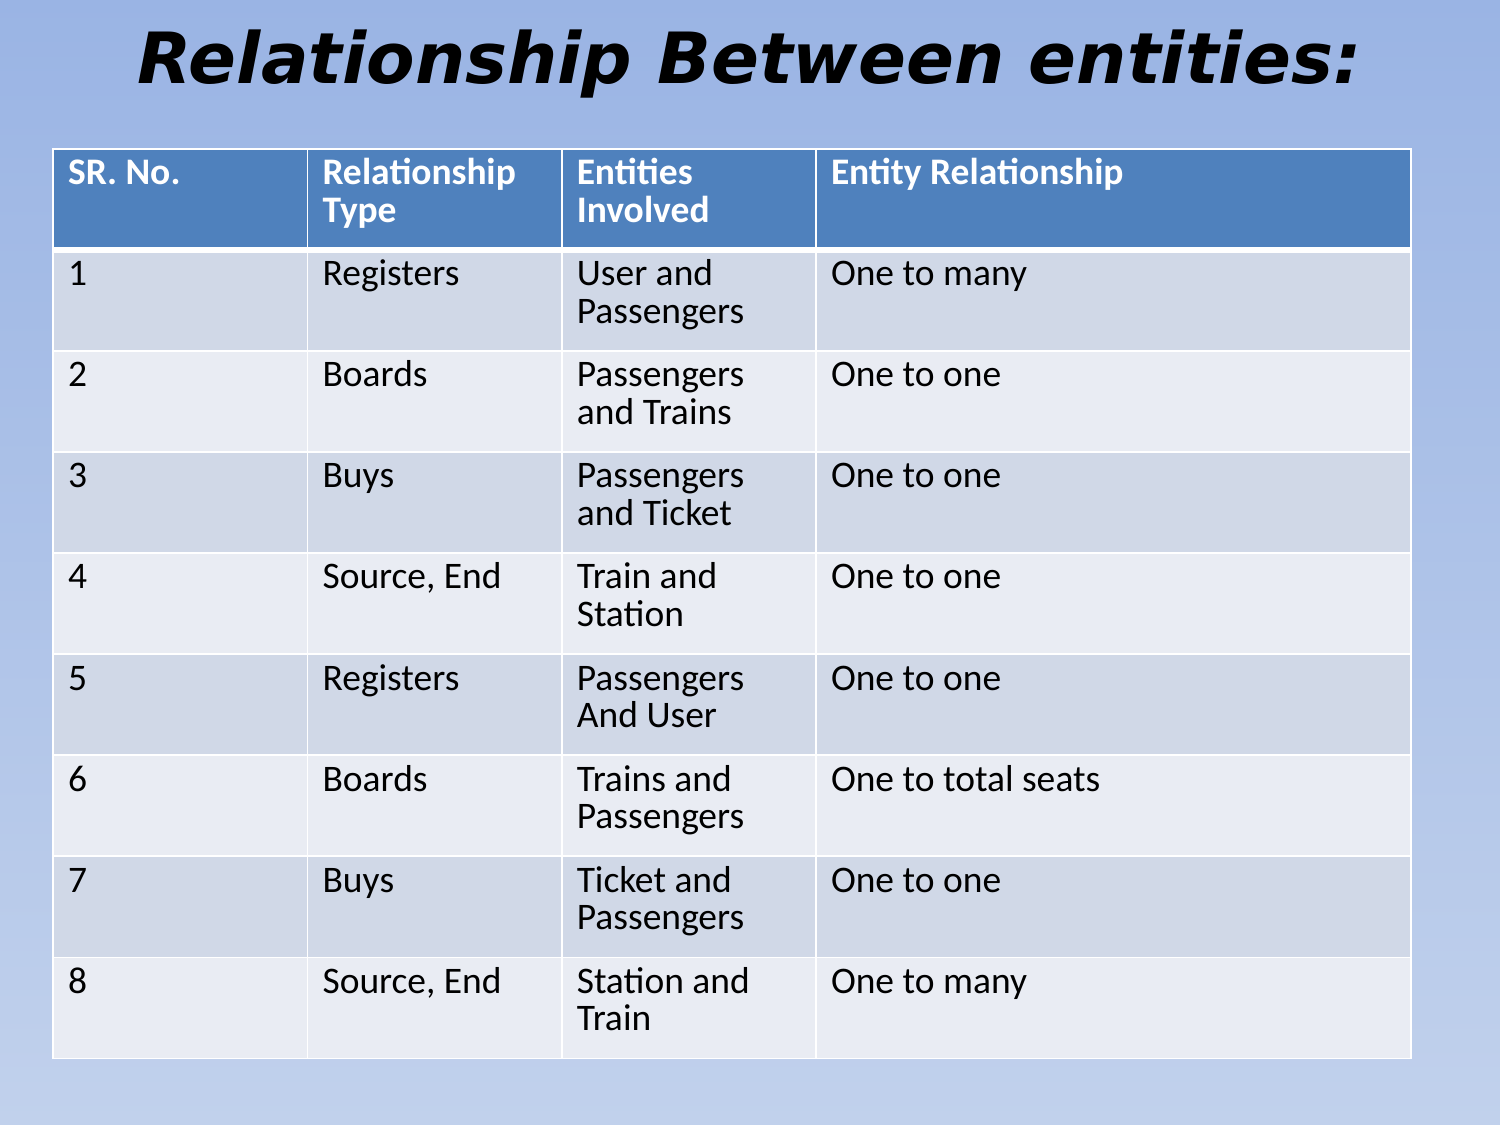

# Relationship Between entities:
| SR. No. | Relationship Type | Entities Involved | Entity Relationship |
| --- | --- | --- | --- |
| 1 | Registers | User and Passengers | One to many |
| 2 | Boards | Passengers and Trains | One to one |
| 3 | Buys | Passengers and Ticket | One to one |
| 4 | Source, End | Train and Station | One to one |
| 5 | Registers | Passengers And User | One to one |
| 6 | Boards | Trains and Passengers | One to total seats |
| 7 | Buys | Ticket and Passengers | One to one |
| 8 | Source, End | Station and Train | One to many |